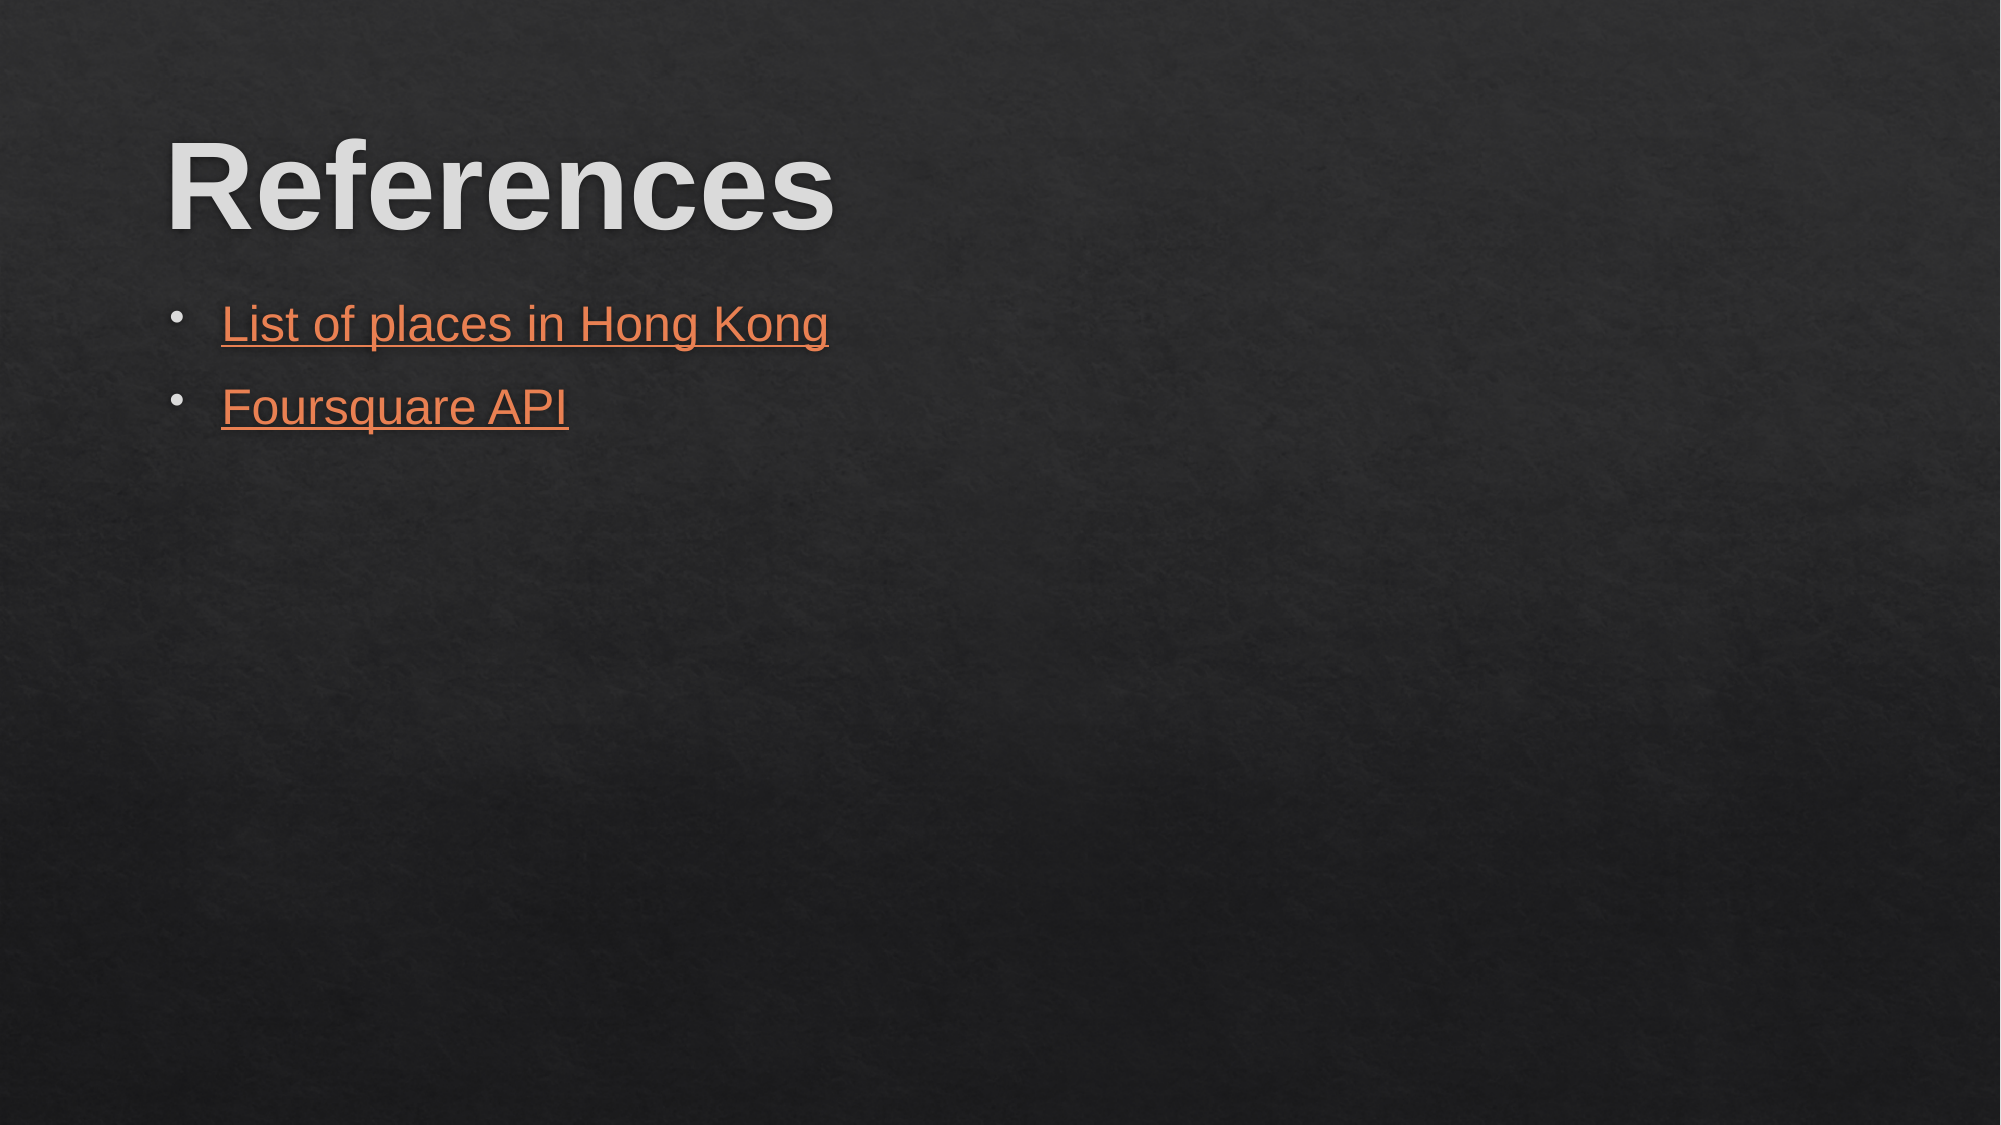

# References
List of places in Hong Kong
Foursquare API